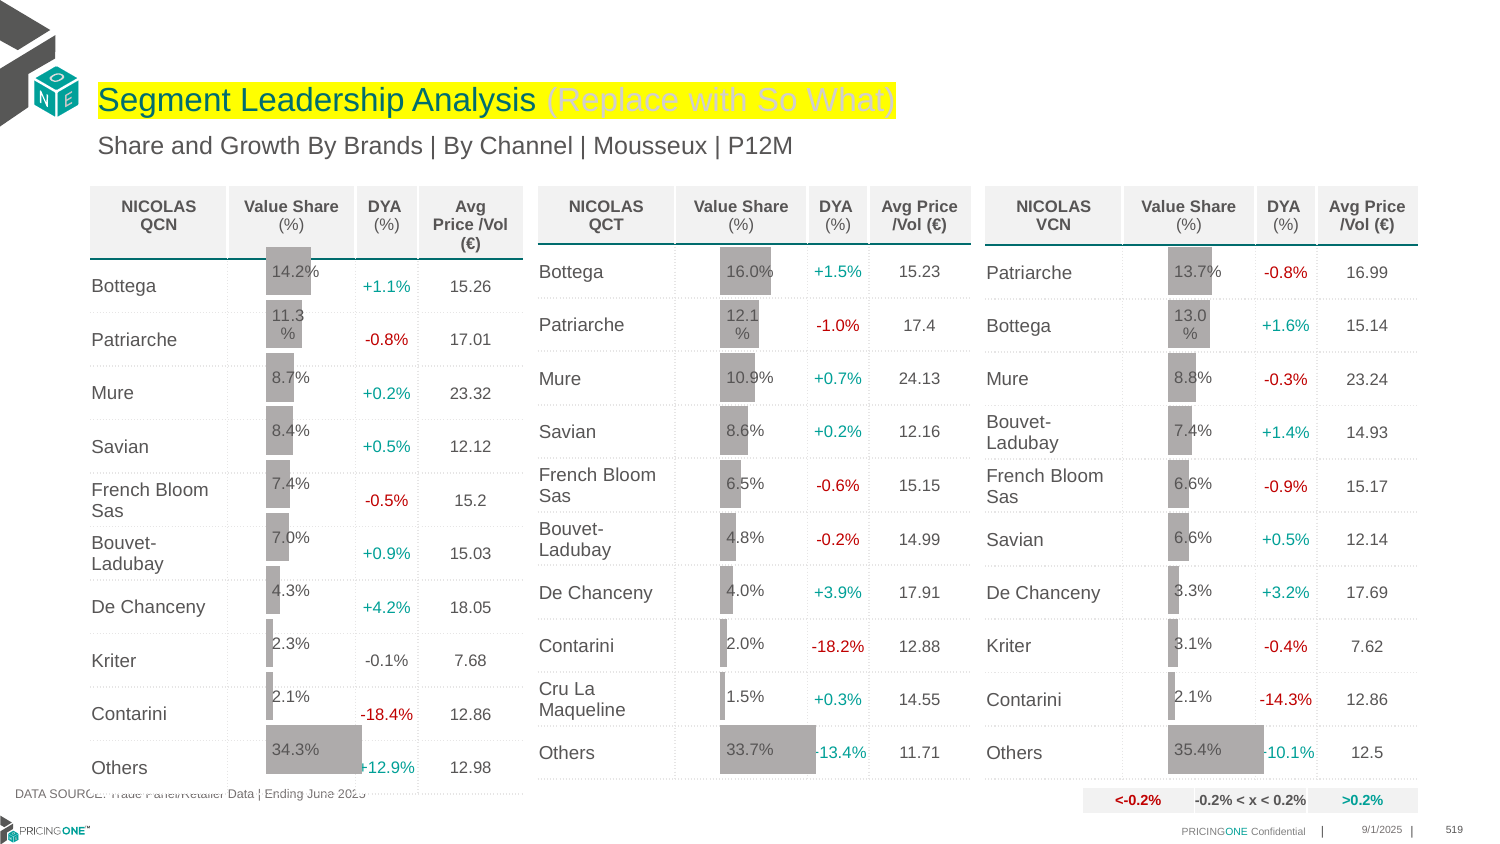

# Segment Leadership Analysis (Replace with So What)
Share and Growth By Brands | By Channel | Mousseux | P12M
| NICOLAS QCT | Value Share (%) | DYA (%) | Avg Price /Vol (€) |
| --- | --- | --- | --- |
| Bottega |  | +1.5% | 15.23 |
| Patriarche |  | -1.0% | 17.4 |
| Mure |  | +0.7% | 24.13 |
| Savian |  | +0.2% | 12.16 |
| French Bloom Sas |  | -0.6% | 15.15 |
| Bouvet-Ladubay |  | -0.2% | 14.99 |
| De Chanceny |  | +3.9% | 17.91 |
| Contarini |  | -18.2% | 12.88 |
| Cru La Maqueline |  | +0.3% | 14.55 |
| Others |  | +13.4% | 11.71 |
| NICOLAS QCN | Value Share (%) | DYA (%) | Avg Price /Vol (€) |
| --- | --- | --- | --- |
| Bottega |  | +1.1% | 15.26 |
| Patriarche |  | -0.8% | 17.01 |
| Mure |  | +0.2% | 23.32 |
| Savian |  | +0.5% | 12.12 |
| French Bloom Sas |  | -0.5% | 15.2 |
| Bouvet-Ladubay |  | +0.9% | 15.03 |
| De Chanceny |  | +4.2% | 18.05 |
| Kriter |  | -0.1% | 7.68 |
| Contarini |  | -18.4% | 12.86 |
| Others |  | +12.9% | 12.98 |
| NICOLAS VCN | Value Share (%) | DYA (%) | Avg Price /Vol (€) |
| --- | --- | --- | --- |
| Patriarche |  | -0.8% | 16.99 |
| Bottega |  | +1.6% | 15.14 |
| Mure |  | -0.3% | 23.24 |
| Bouvet-Ladubay |  | +1.4% | 14.93 |
| French Bloom Sas |  | -0.9% | 15.17 |
| Savian |  | +0.5% | 12.14 |
| De Chanceny |  | +3.2% | 17.69 |
| Kriter |  | -0.4% | 7.62 |
| Contarini |  | -14.3% | 12.86 |
| Others |  | +10.1% | 12.5 |

### Chart

| Category | Mousseux | NICOLAS QCN |
|---|---|
|  | 0.14150066097485767 |

### Chart

| Category | Mousseux | NICOLAS QCT |
|---|---|
|  | 0.15985910852342416 |

### Chart

| Category | Mousseux | NICOLAS VCN |
|---|---|
|  | 0.13743390880667386 |
DATA SOURCE: Trade Panel/Retailer Data | Ending June 2025
| <-0.2% | -0.2% < x < 0.2% | >0.2% |
| --- | --- | --- |

9/1/2025
519